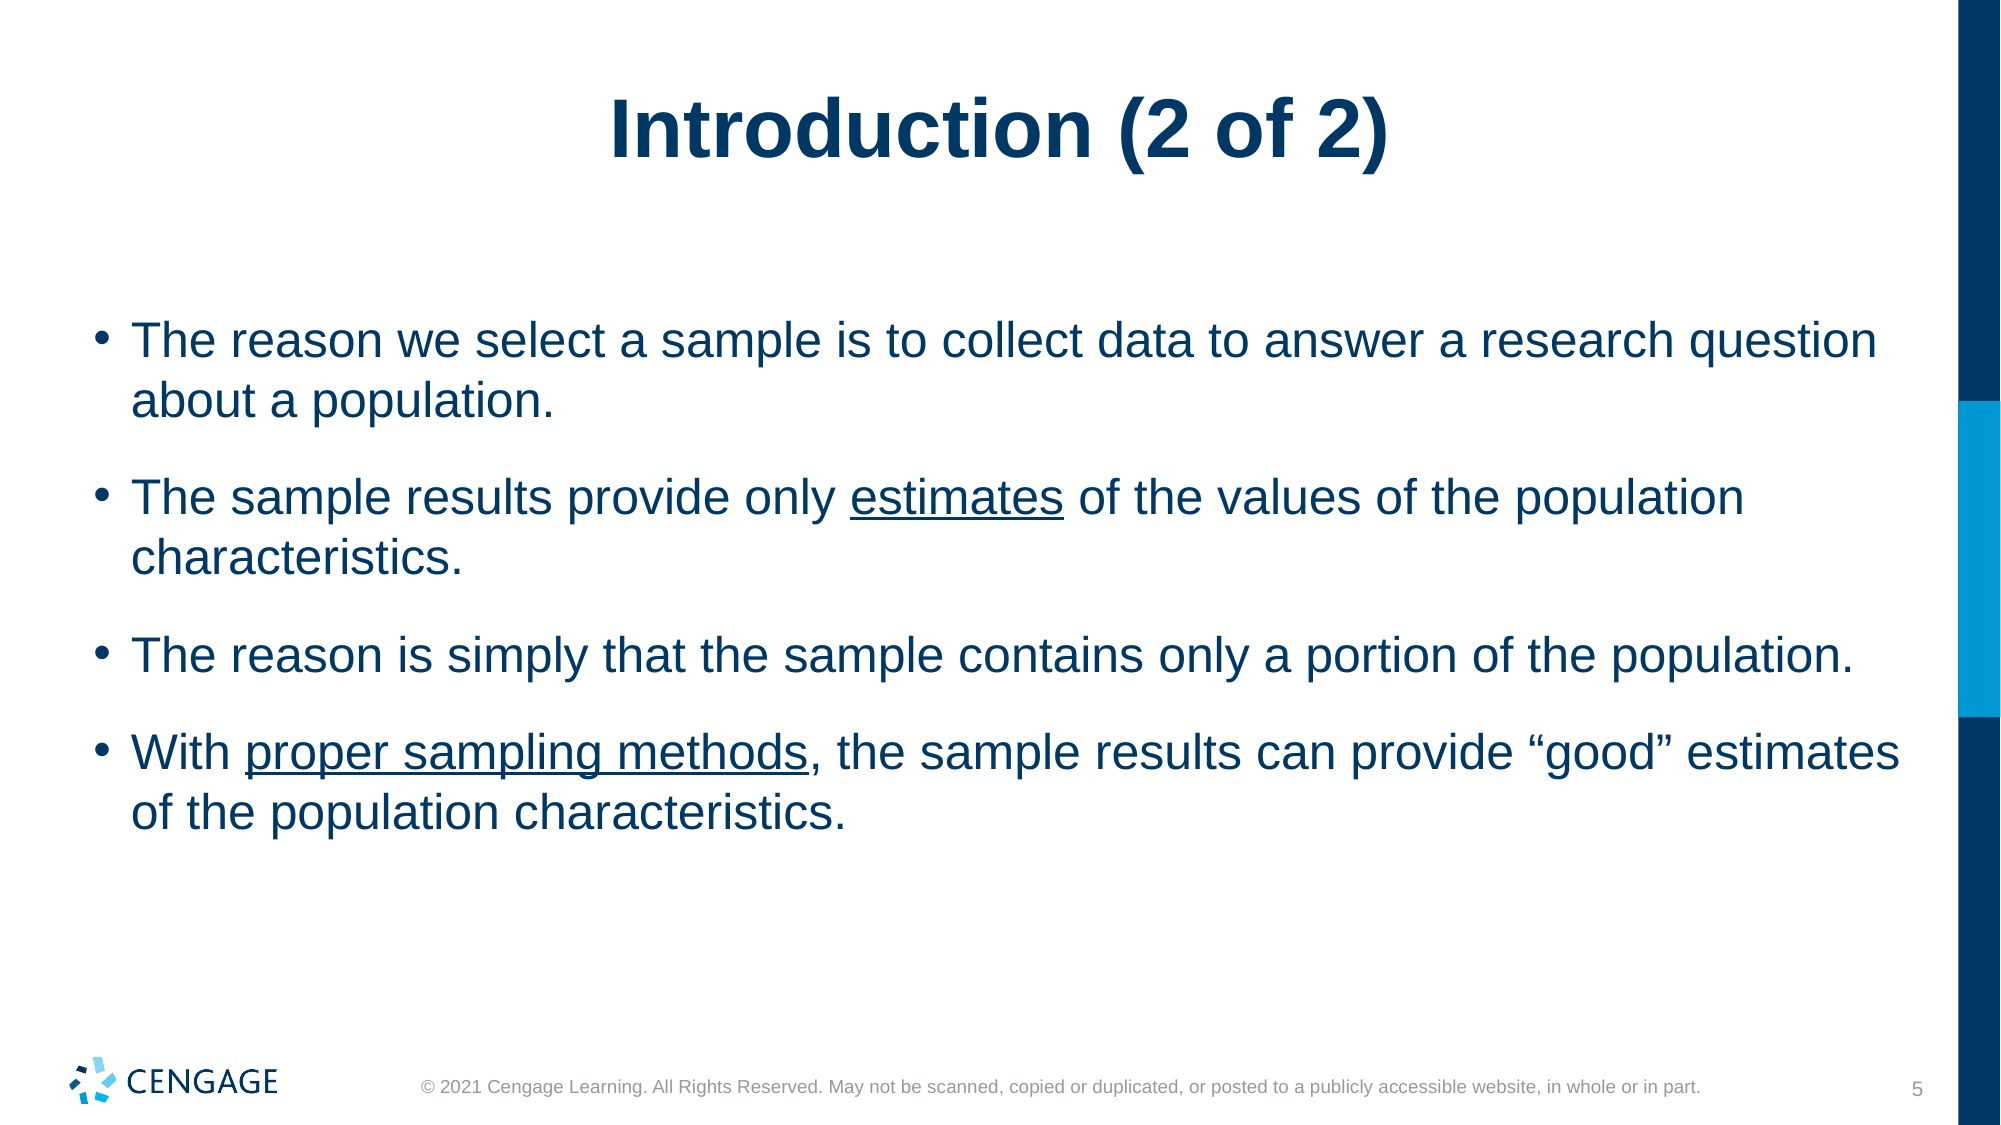

# Introduction (2 of 2)
The reason we select a sample is to collect data to answer a research question about a population.
The sample results provide only estimates of the values of the population characteristics.
The reason is simply that the sample contains only a portion of the population.
With proper sampling methods, the sample results can provide “good” estimates of the population characteristics.